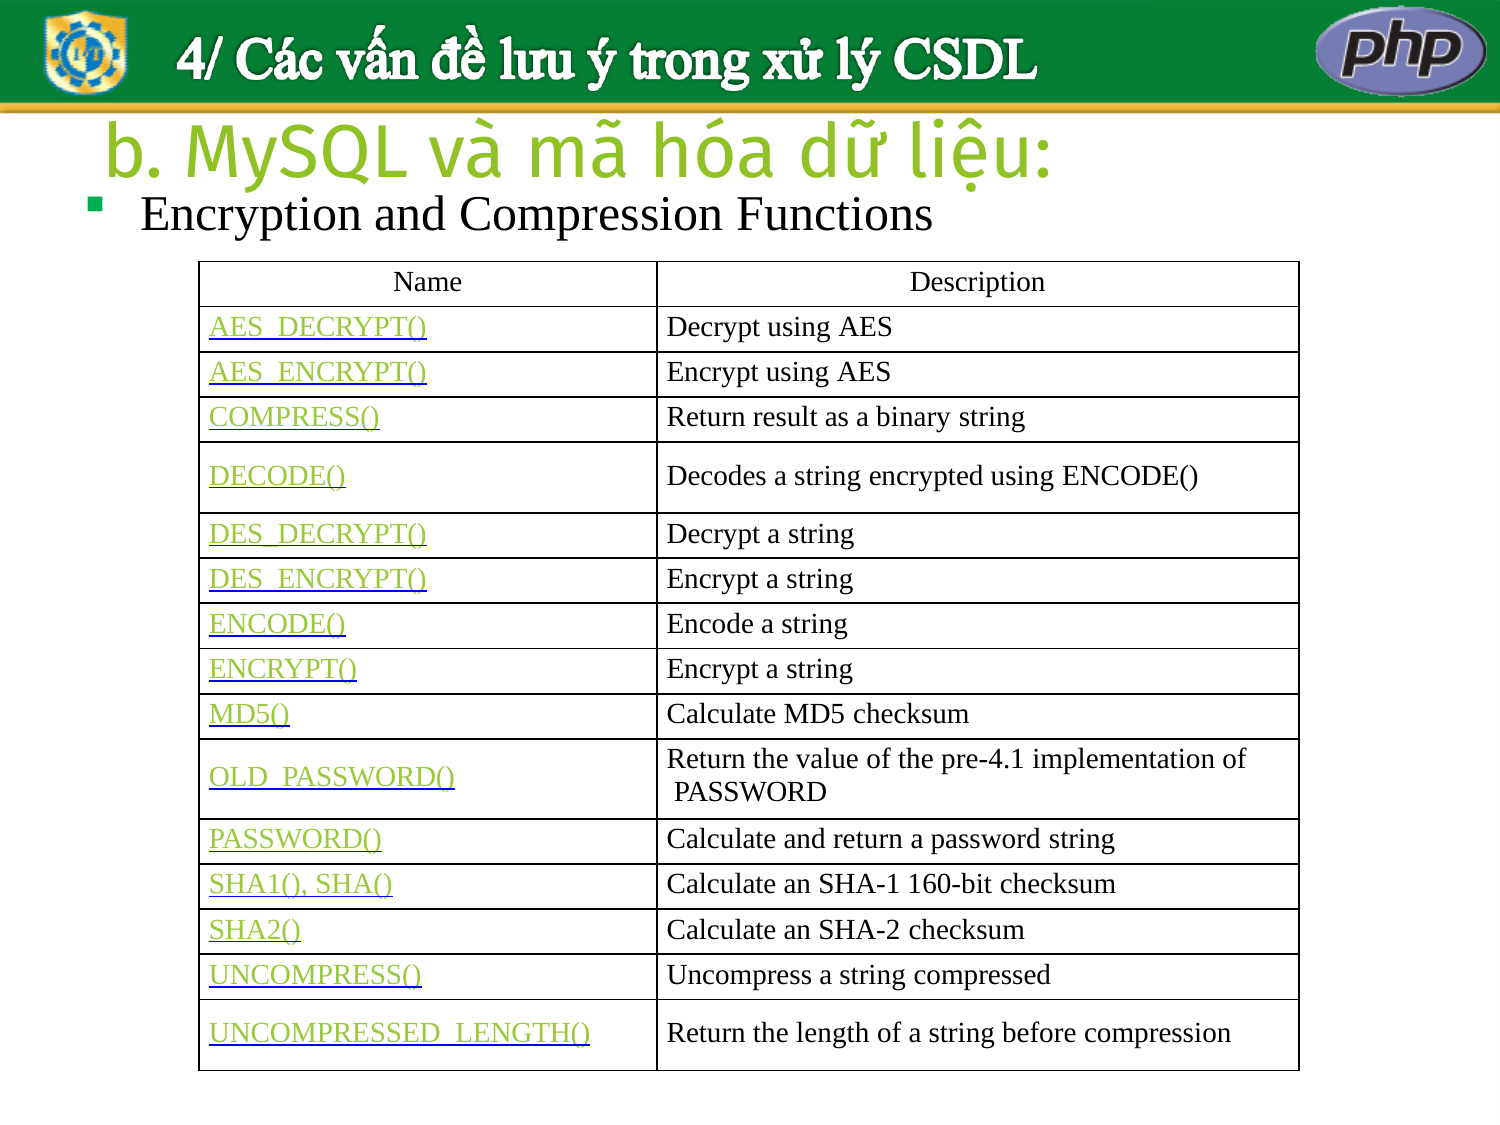

# b. MySQL và mã hóa dữ liệu:
Encryption and Compression Functions
| Name | Description |
| --- | --- |
| AES\_DECRYPT() | Decrypt using AES |
| AES\_ENCRYPT() | Encrypt using AES |
| COMPRESS() | Return result as a binary string |
| DECODE() | Decodes a string encrypted using ENCODE() |
| DES\_DECRYPT() | Decrypt a string |
| DES\_ENCRYPT() | Encrypt a string |
| ENCODE() | Encode a string |
| ENCRYPT() | Encrypt a string |
| MD5() | Calculate MD5 checksum |
| OLD\_PASSWORD() | Return the value of the pre-4.1 implementation of PASSWORD |
| PASSWORD() | Calculate and return a password string |
| SHA1(), SHA() | Calculate an SHA-1 160-bit checksum |
| SHA2() | Calculate an SHA-2 checksum |
| UNCOMPRESS() | Uncompress a string compressed |
| UNCOMPRESSED\_LENGTH() | Return the length of a string before compression |